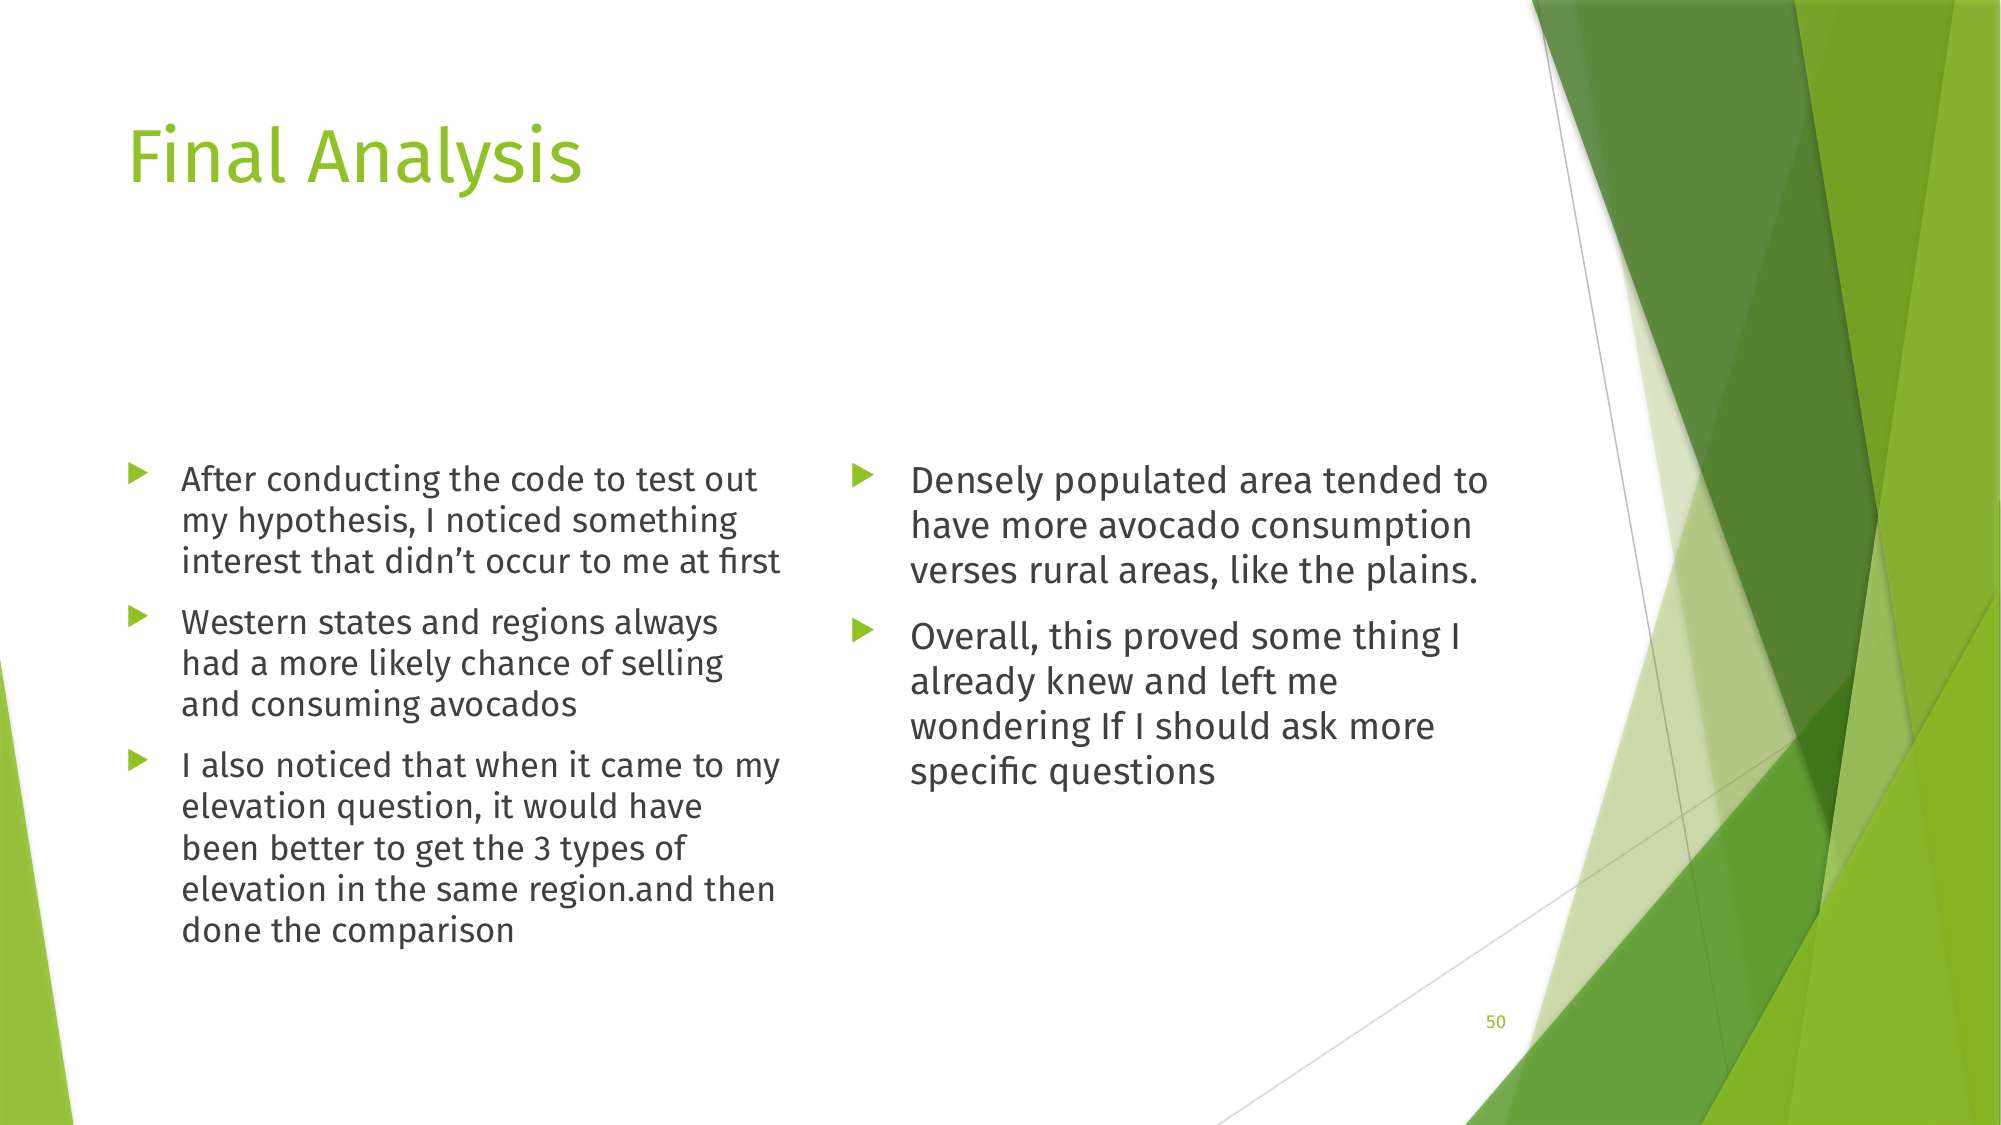

# Final Analysis

After conducting the code to test out my hypothesis, I noticed something interest that didn’t occur to me at first
Western states and regions always had a more likely chance of selling and consuming avocados
I also noticed that when it came to my elevation question, it would have been better to get the 3 types of elevation in the same region.and then done the comparison
Densely populated area tended to have more avocado consumption verses rural areas, like the plains.
Overall, this proved some thing I already knew and left me wondering If I should ask more specific questions
50